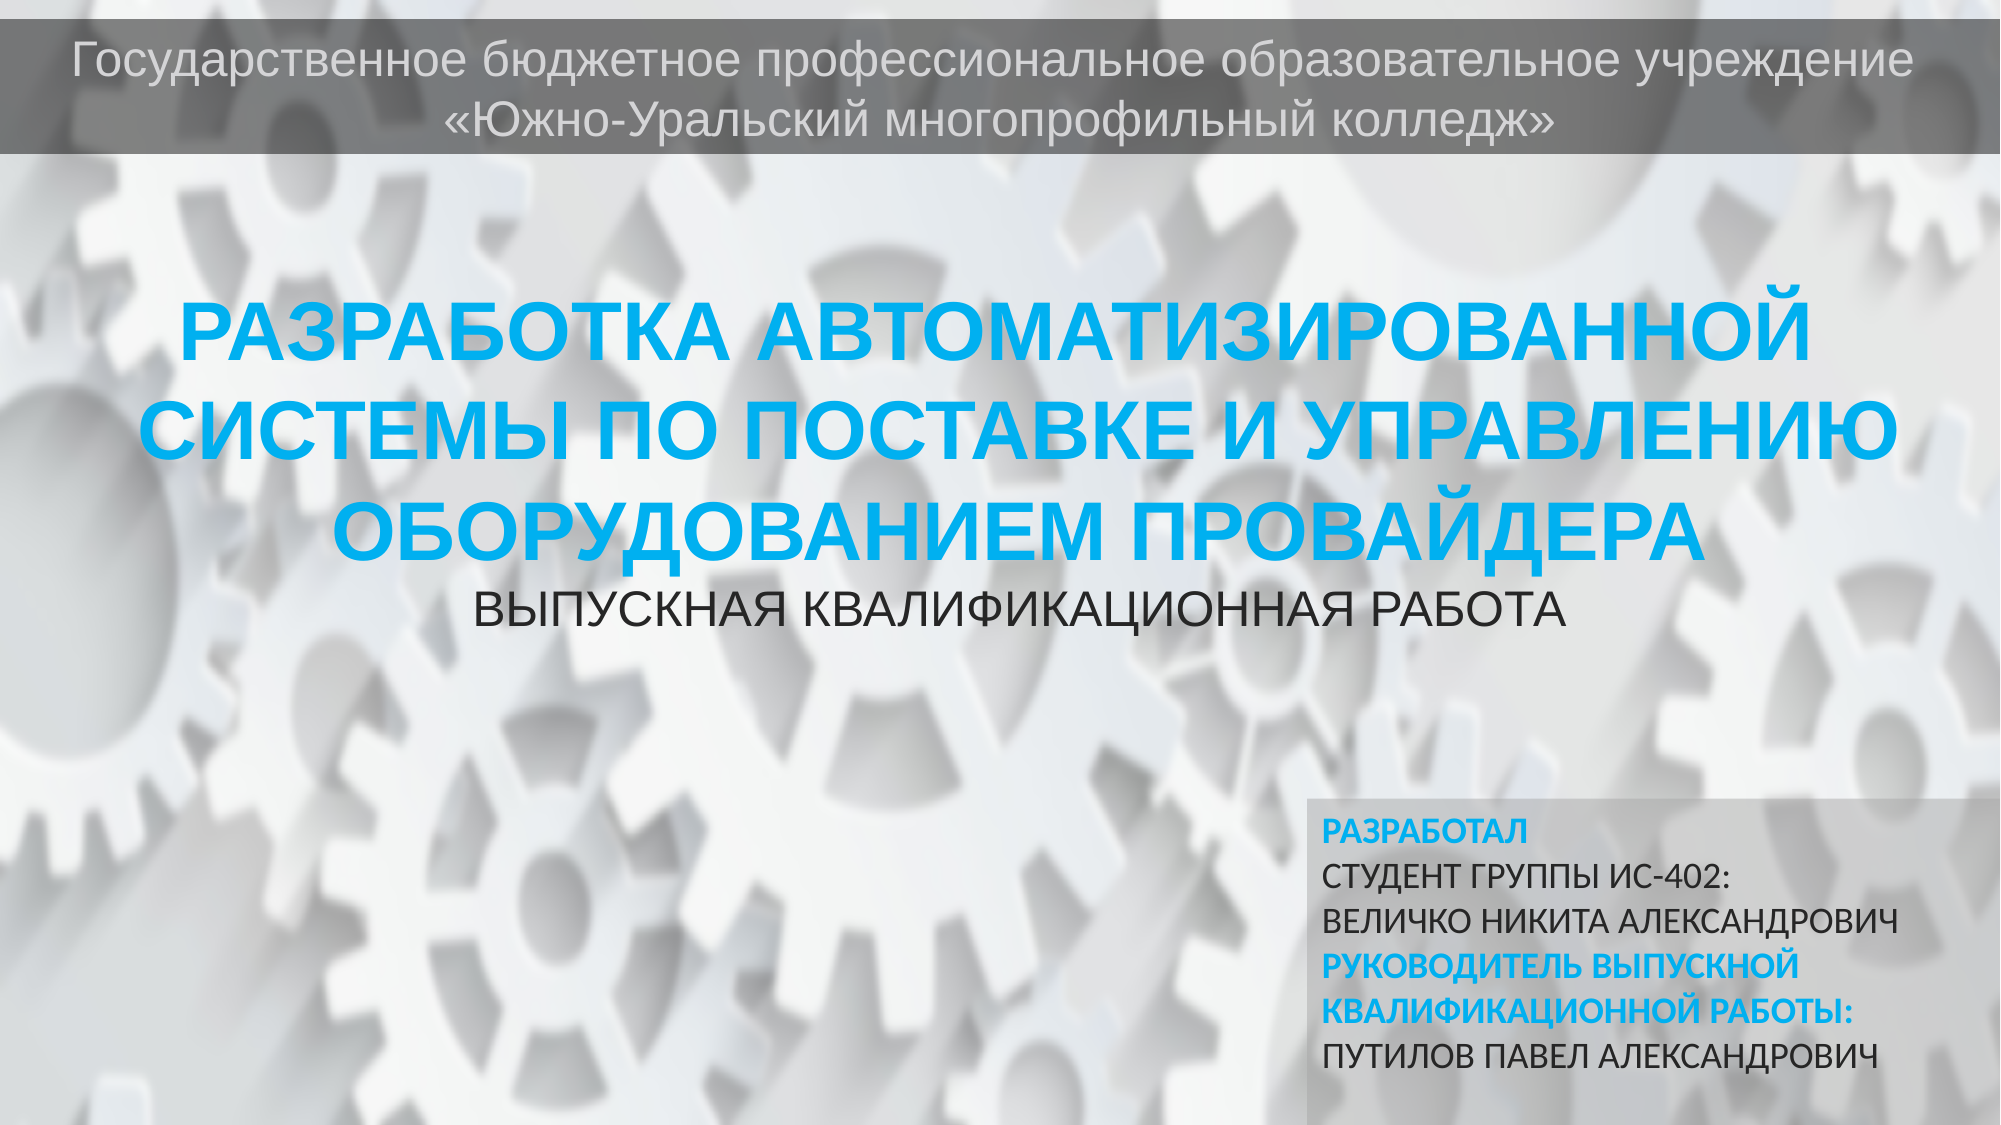

Государственное бюджетное профессиональное образовательное учреждение
«Южно-Уральский многопрофильный колледж»
# Разработка автоматизированной системы по поставке и управлению оборудованием провайдера Выпускная квалификационная работа
Разработал
Студент группы ИС-402:
Величко Никита Александрович
Руководитель Выпускной квалификационной работы:
Путилов павел александрович